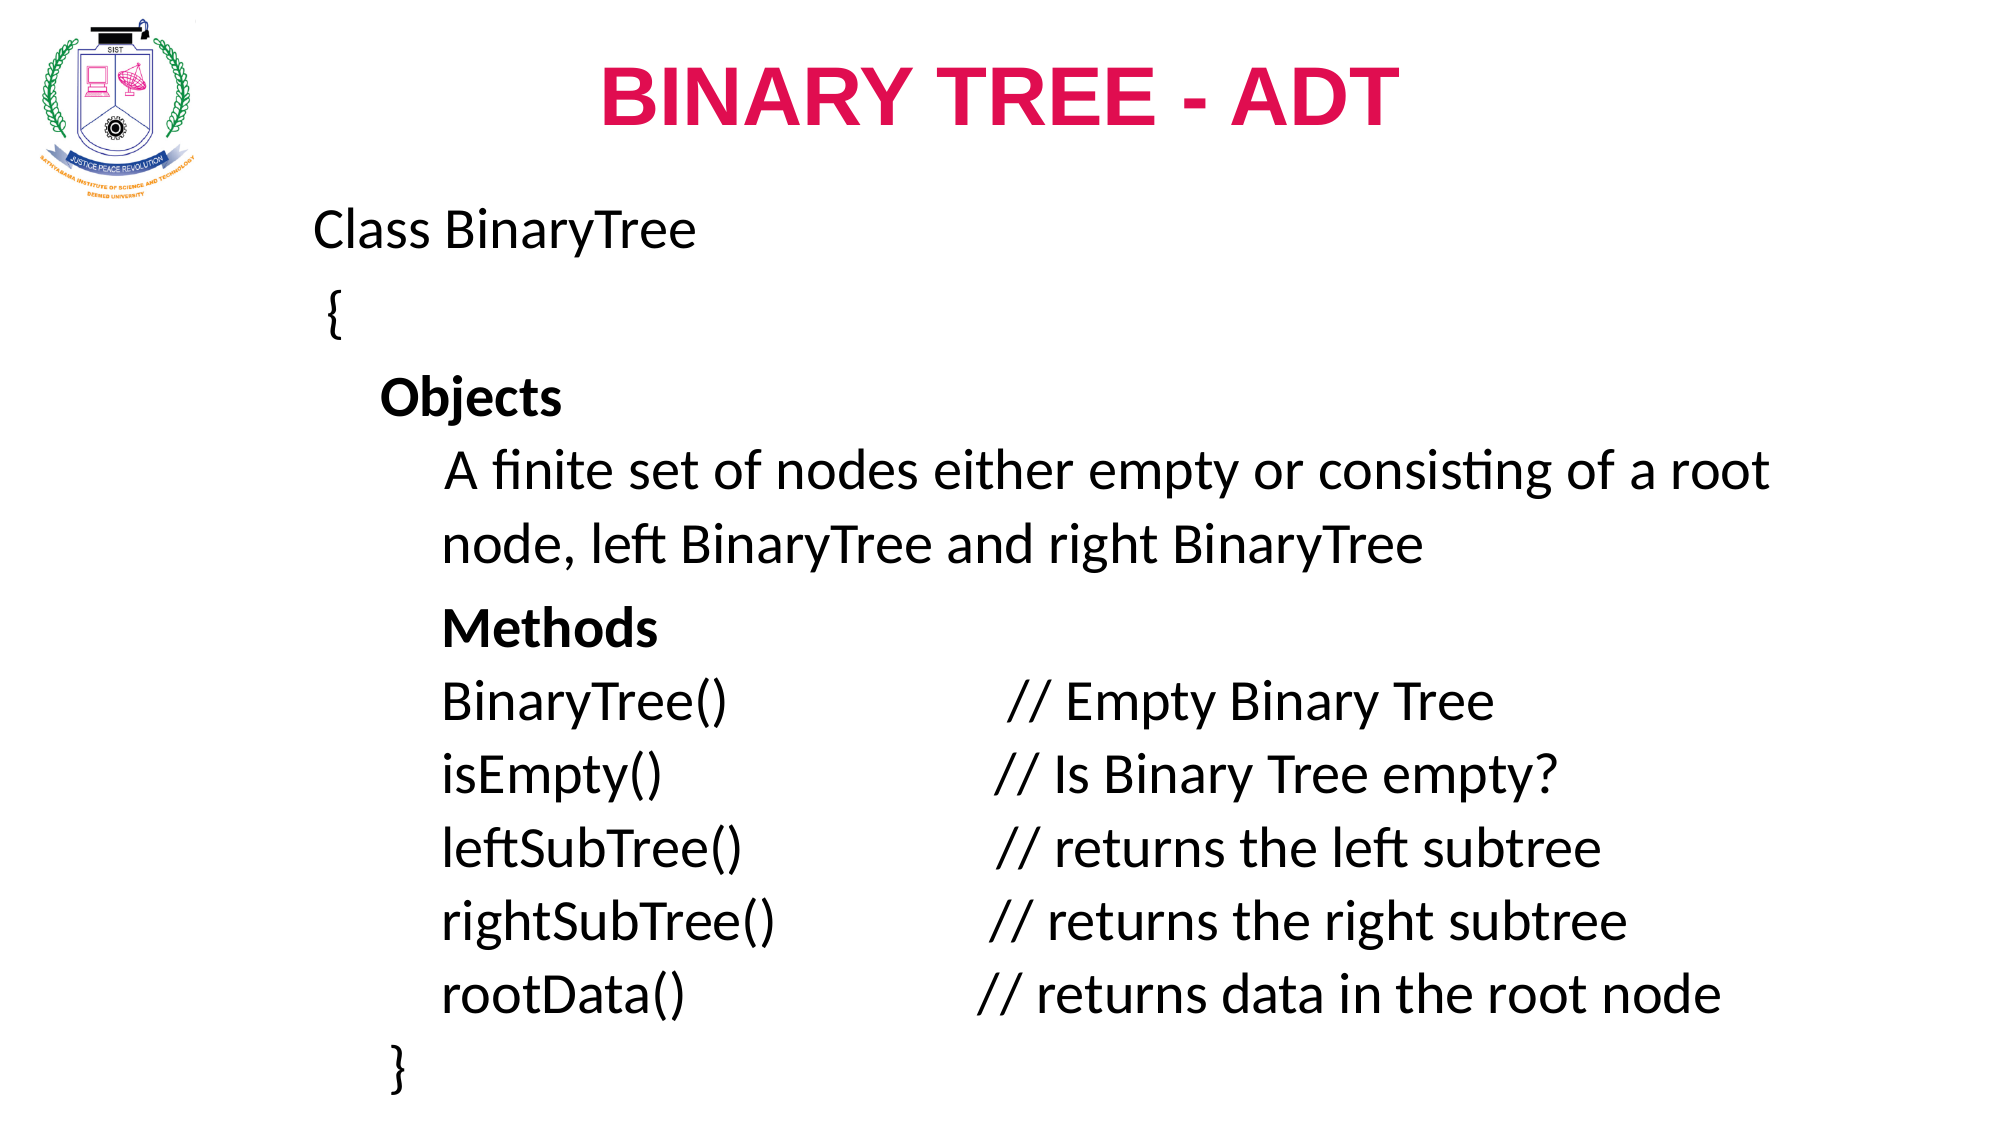

BINARY TREE - ADT
Class BinaryTree
 {
     Objects
    A finite set of nodes either empty or consisting of a root
    node, left BinaryTree and right BinaryTree
    Methods
    BinaryTree()                     // Empty Binary Tree
    isEmpty()                         // Is Binary Tree empty?
    leftSubTree()                   // returns the left subtree
    rightSubTree()                // returns the right subtree
    rootData()                      // returns data in the root node
}